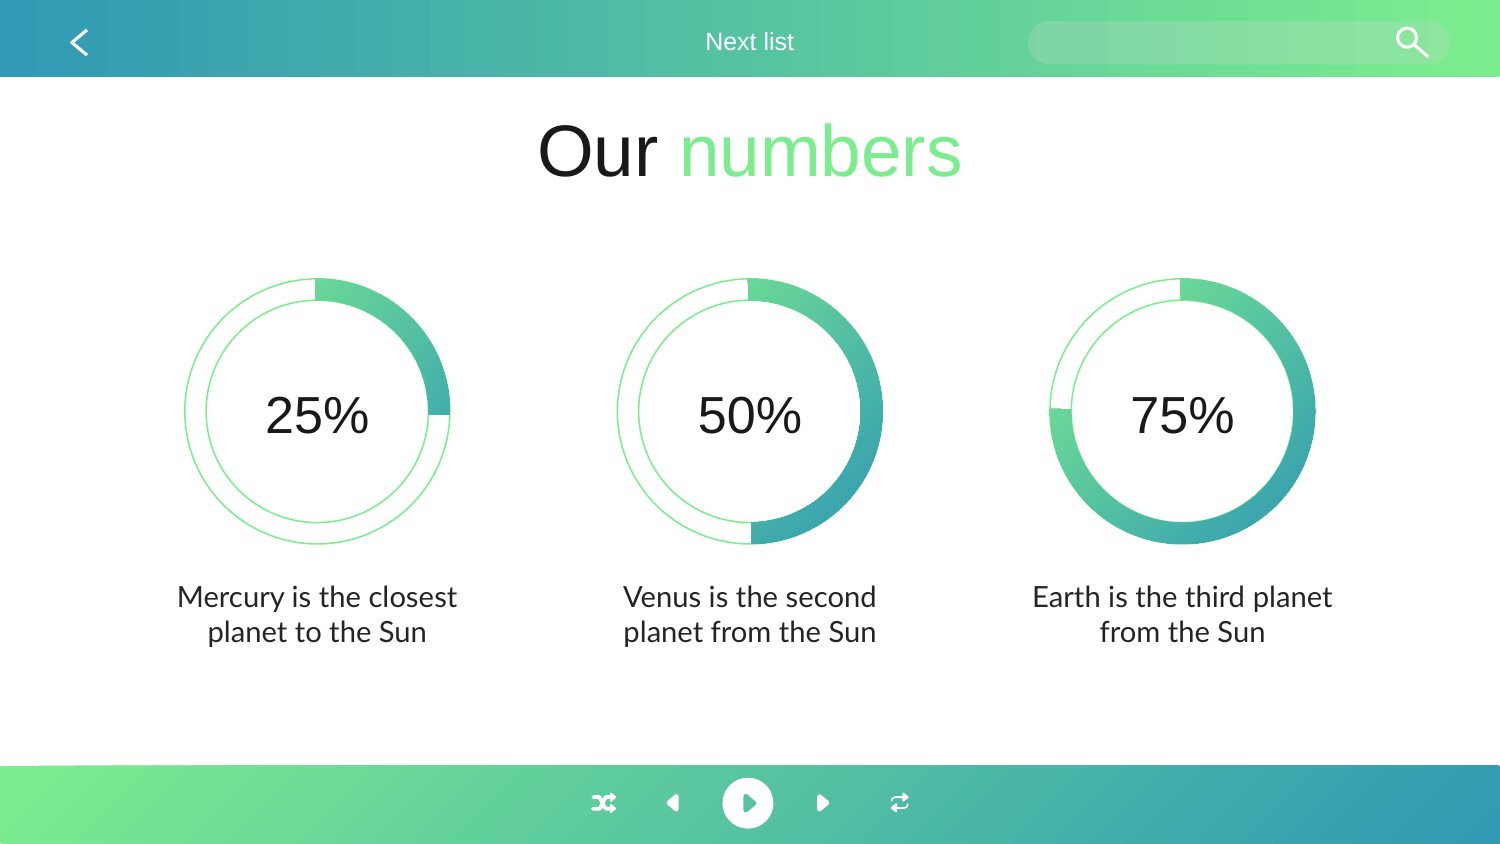

Next list

Our numbers

# 25%
50%
75%
Mercury is the closest planet to the Sun
Venus is the second planet from the Sun
Earth is the third planet from the Sun